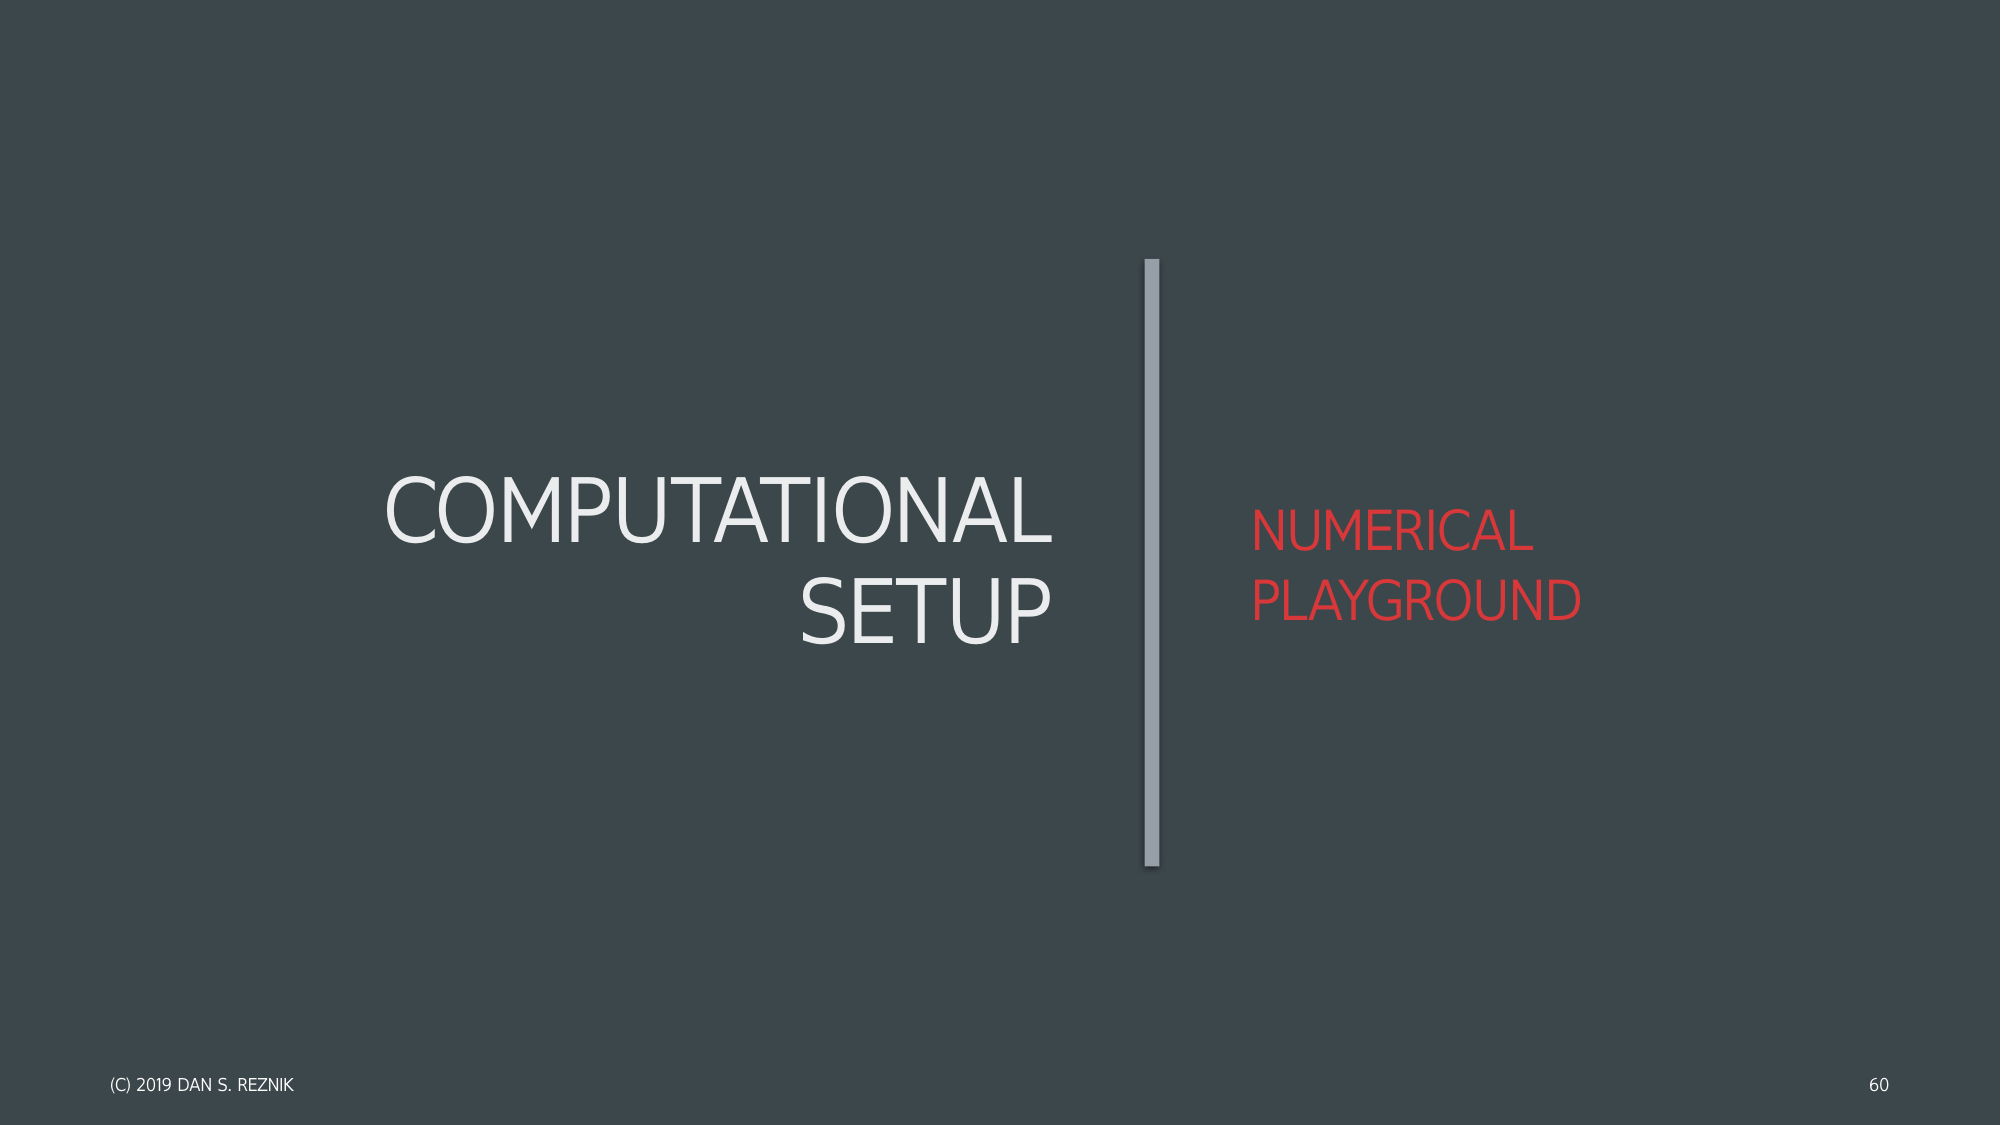

# computational setup
Numerical playground

(c) 2019 Dan S. Reznik
60